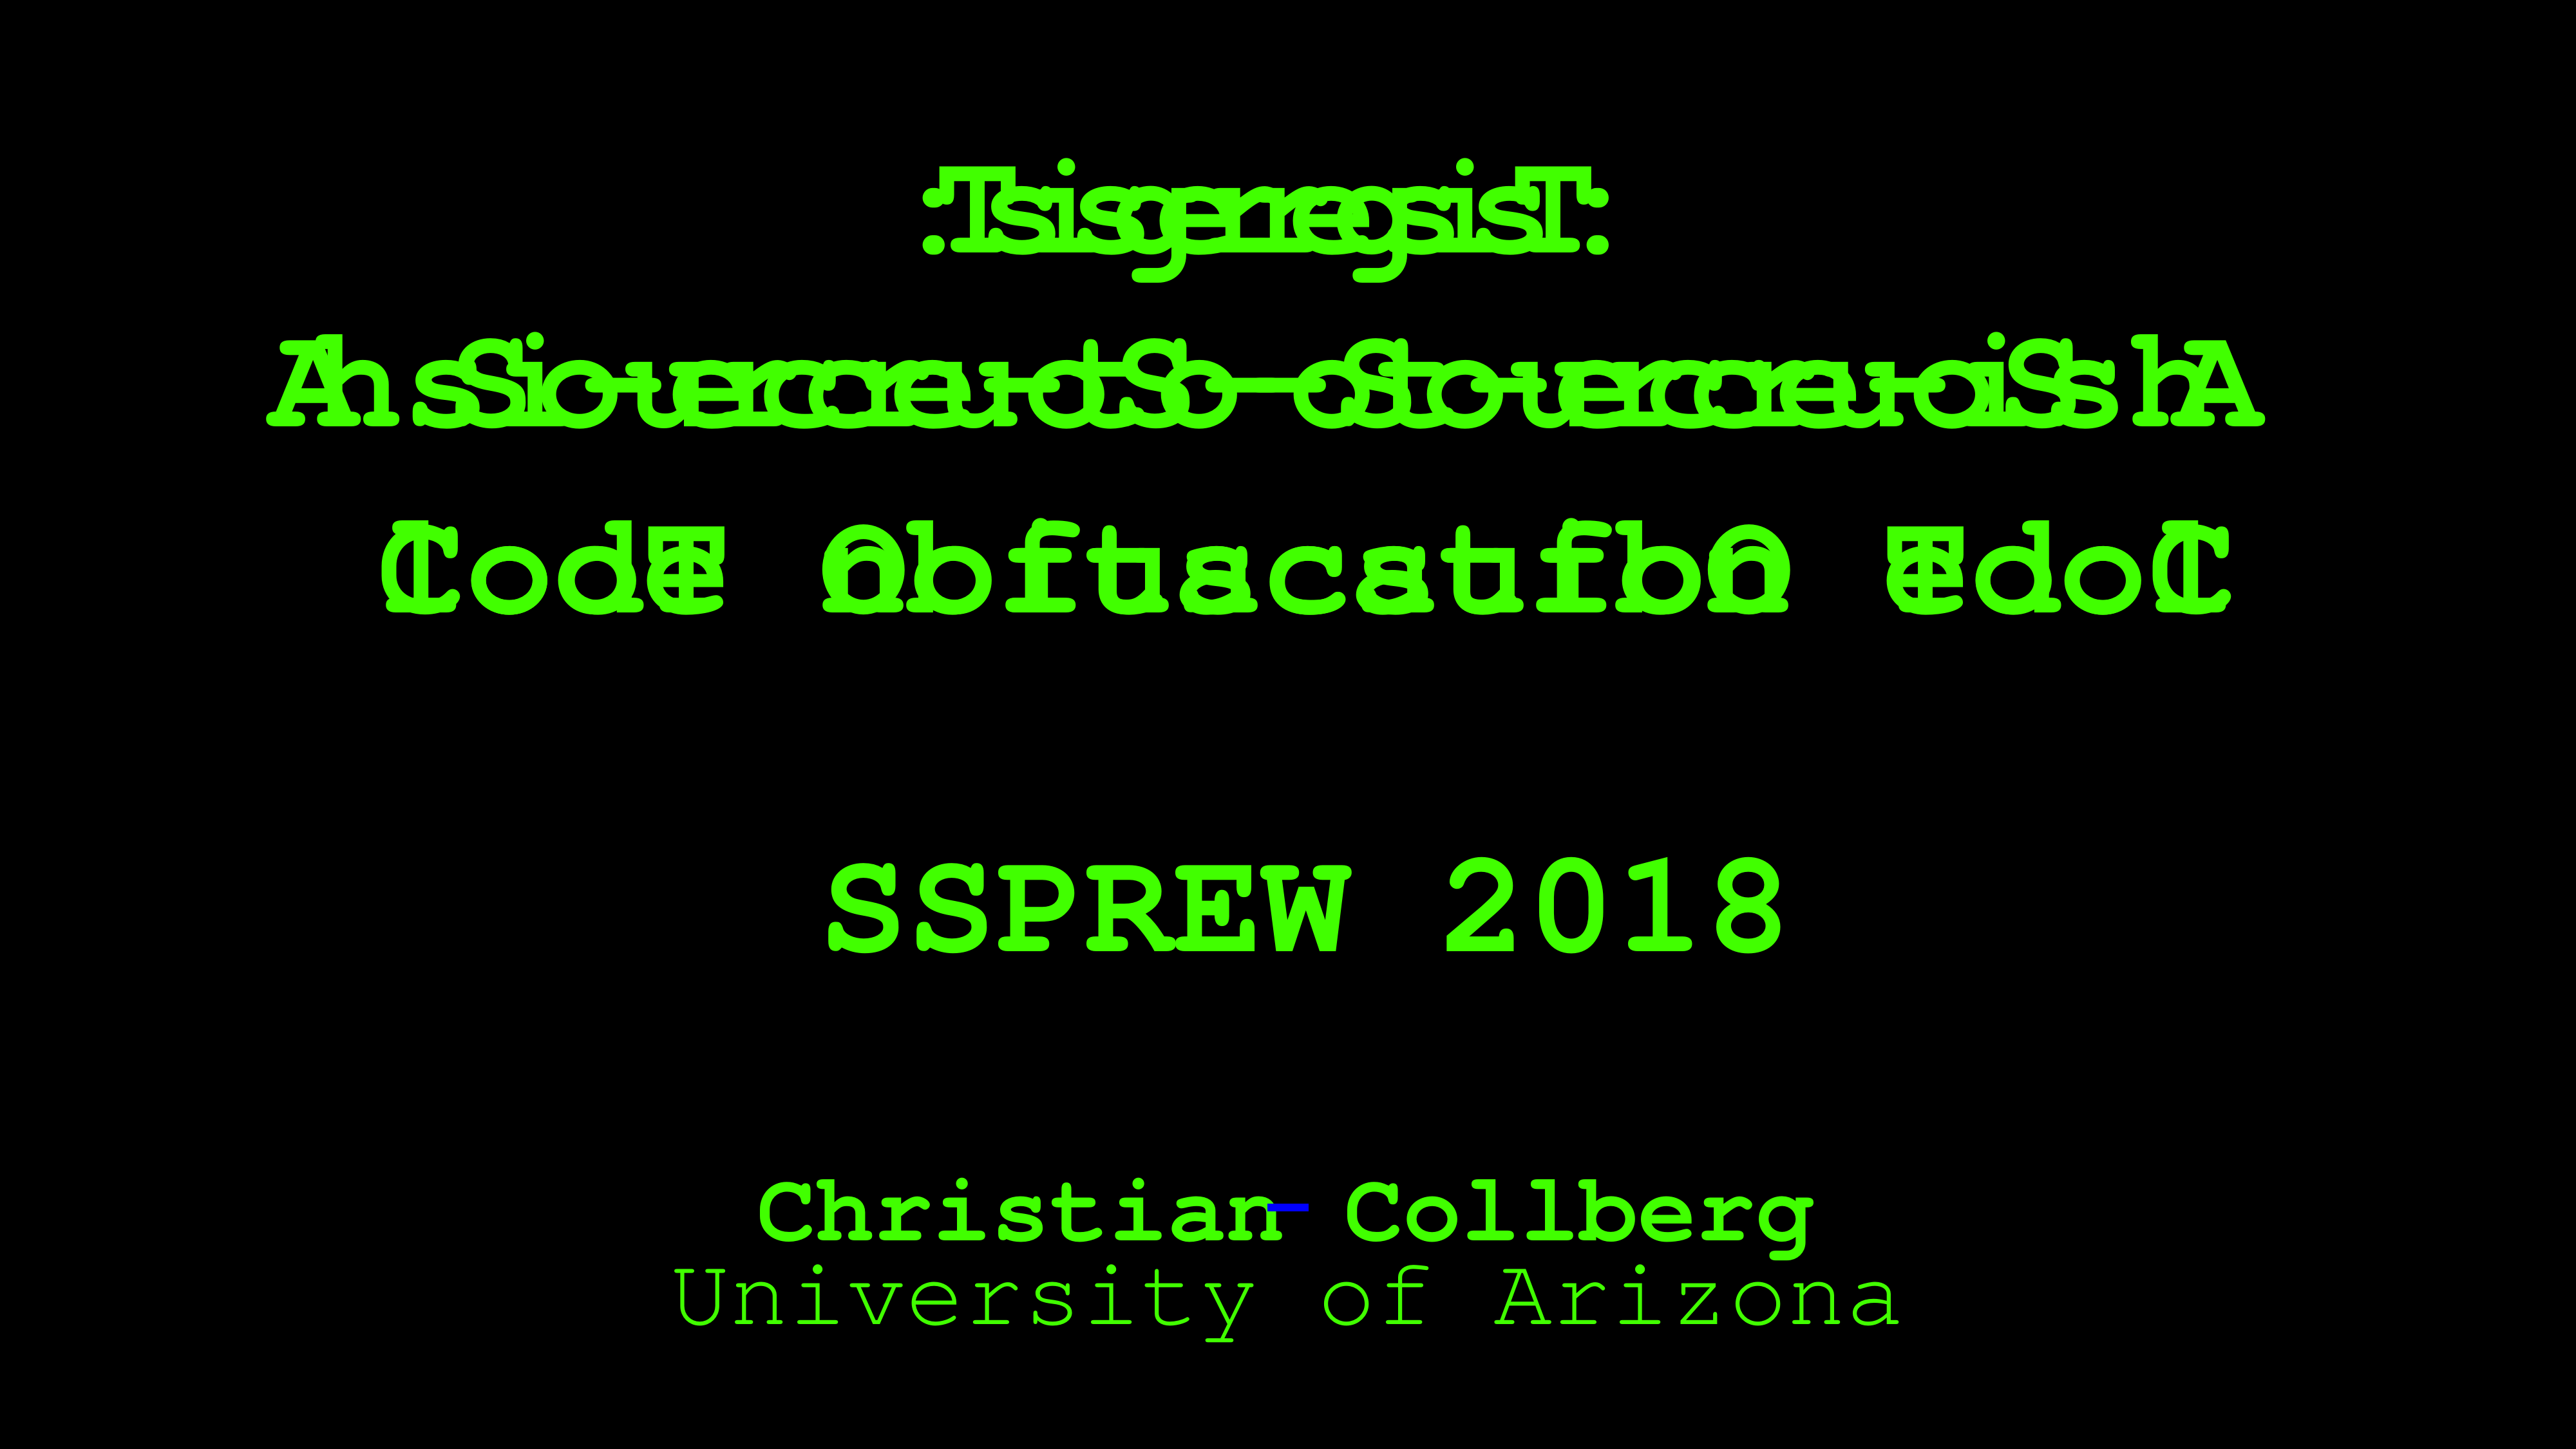

:ssergiT
Tigress:
A Source-to-Source-ish
hsi-ecruoS-ot-ecruoS A
looT noitacsufbO edoC
Code Obfuscation Tool
SSPREW 2018

Christian Collberg
University of Arizona